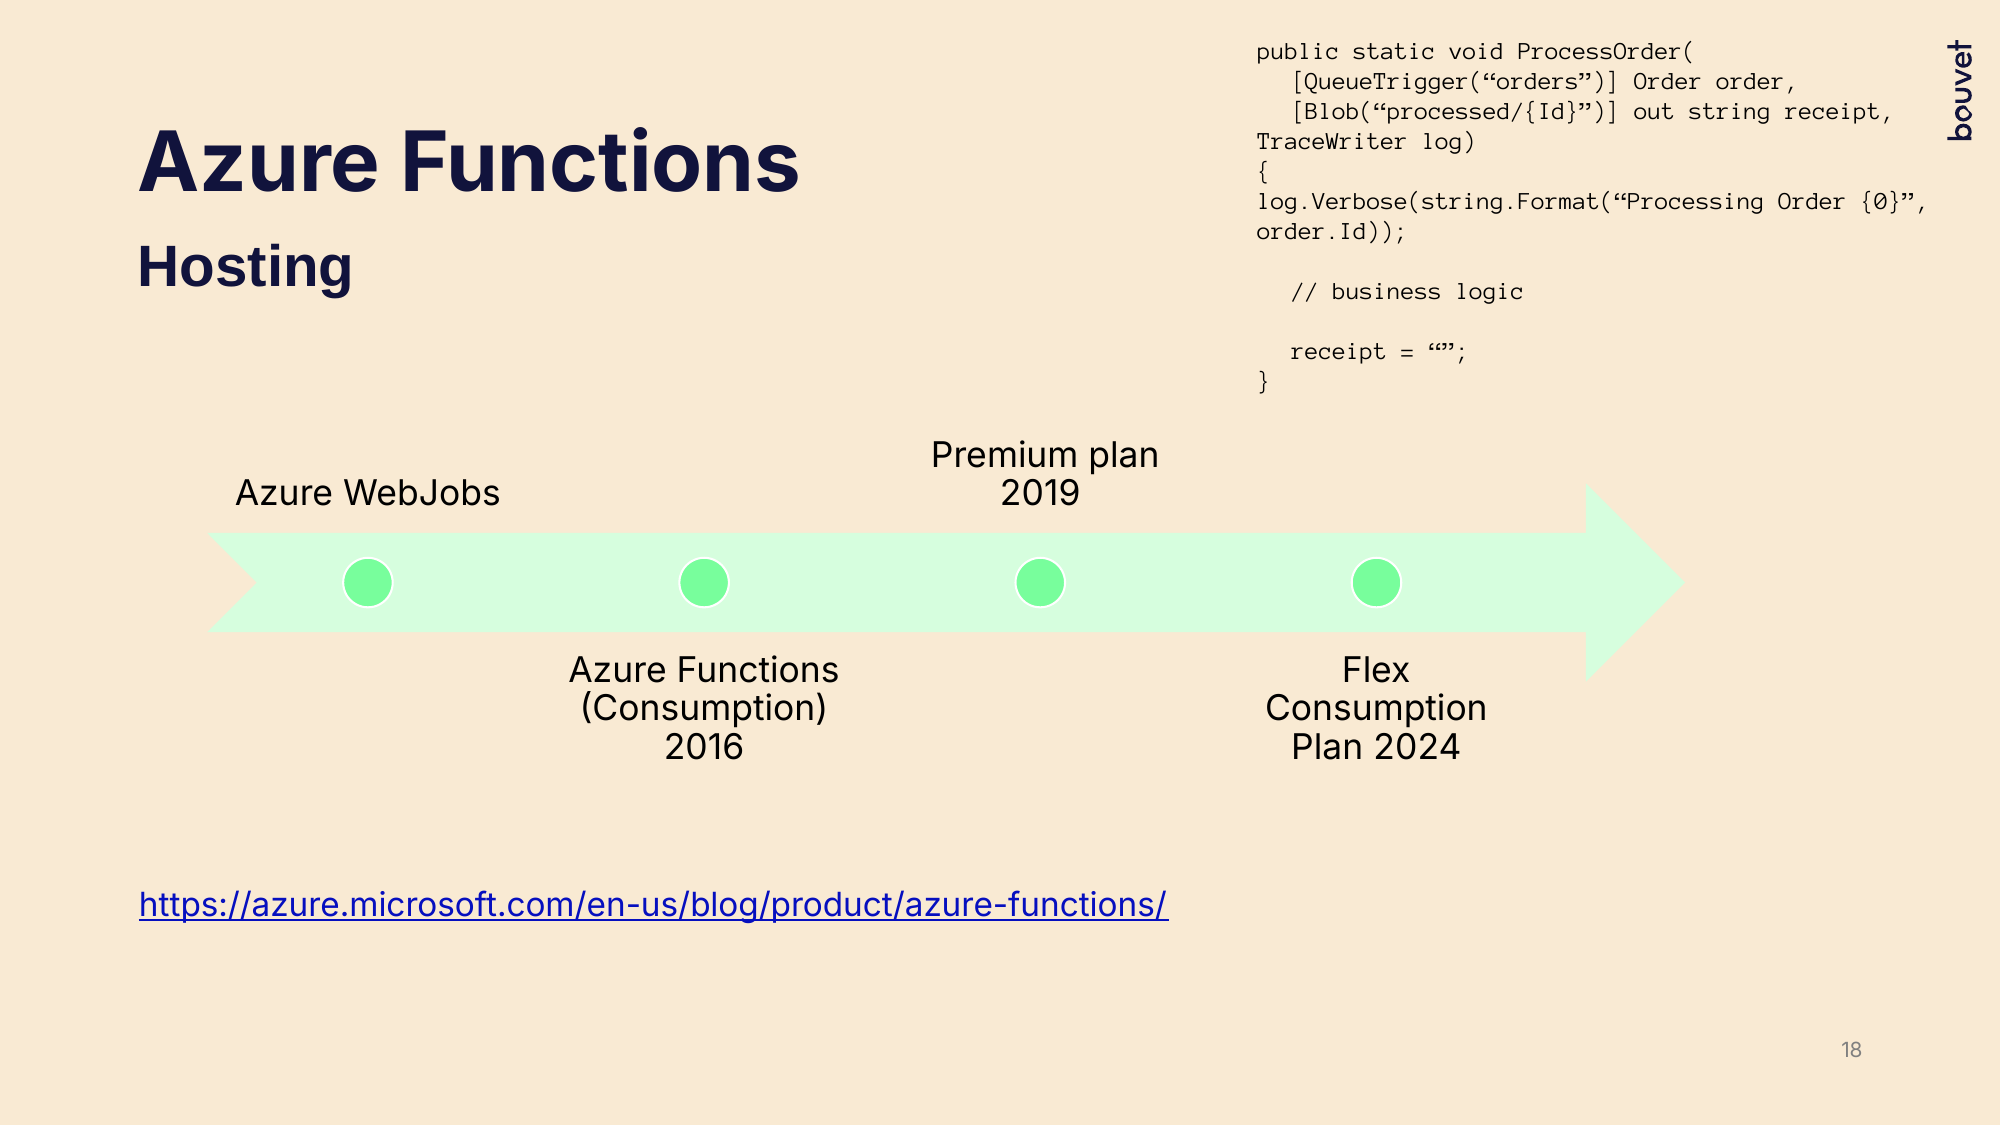

public static void ProcessOrder(
    [QueueTrigger(“orders”)] Order order,
    [Blob(“processed/{Id}”)] out string receipt,
TraceWriter log)
{
log.Verbose(string.Format(“Processing Order {0}”, order.Id));

    // business logic

    receipt = “”;
}
# Azure Functions
Hosting
Azure WebJobs
Azure Functions (Consumption) 2016
 Premium plan 2019
Flex Consumption Plan 2024
https://azure.microsoft.com/en-us/blog/product/azure-functions/

18